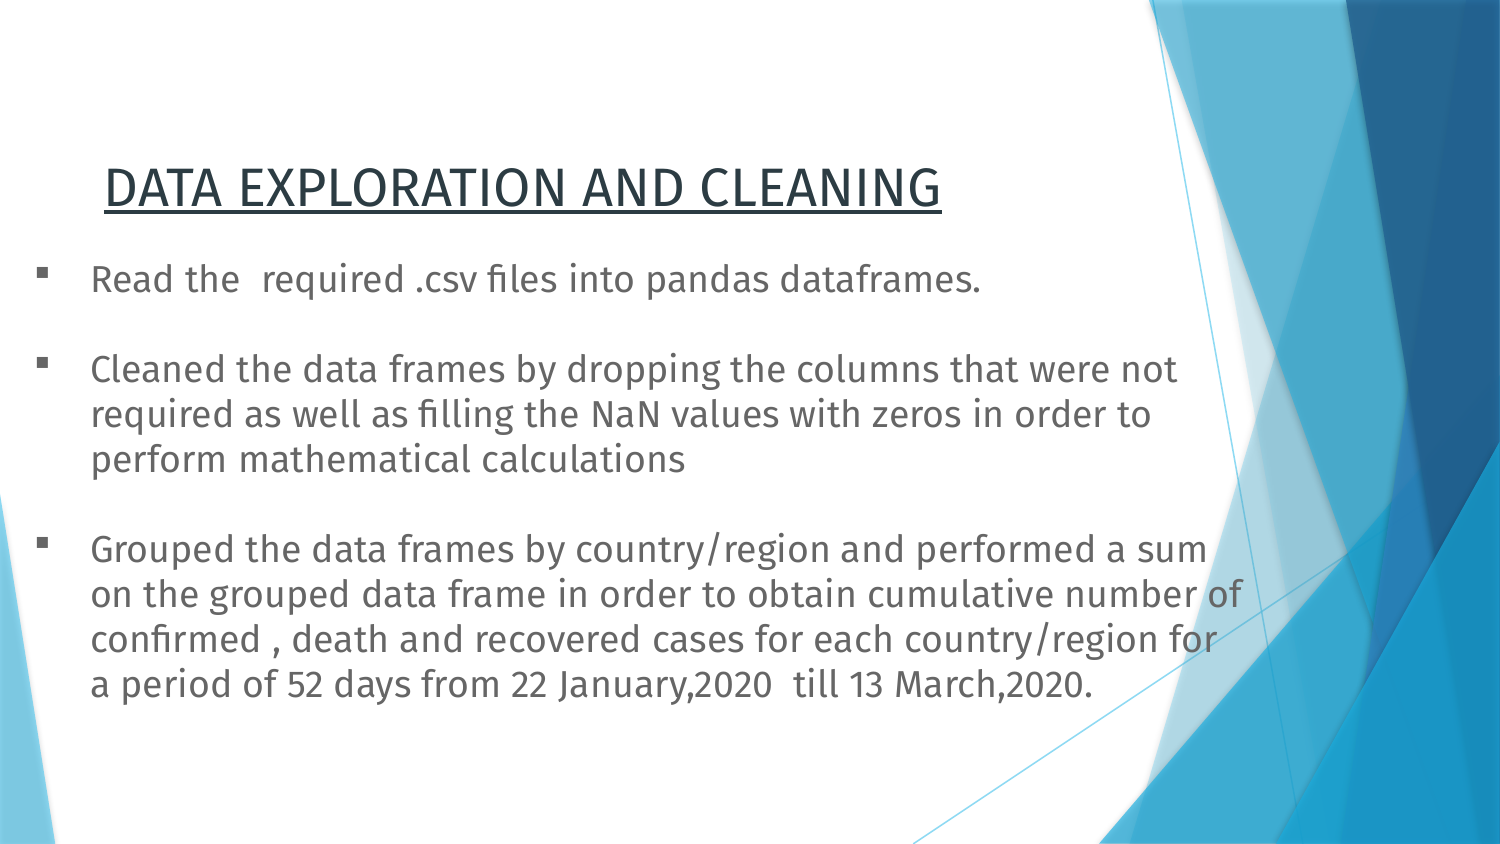

# DATA EXPLORATION AND CLEANING
Read the  required .csv files into pandas dataframes.

Cleaned the data frames by dropping the columns that were not required as well as filling the NaN values with zeros in order to perform mathematical calculations

Grouped the data frames by country/region and performed a sum on the grouped data frame in order to obtain cumulative number of confirmed , death and recovered cases for each country/region for a period of 52 days from 22 January,2020  till 13 March,2020.